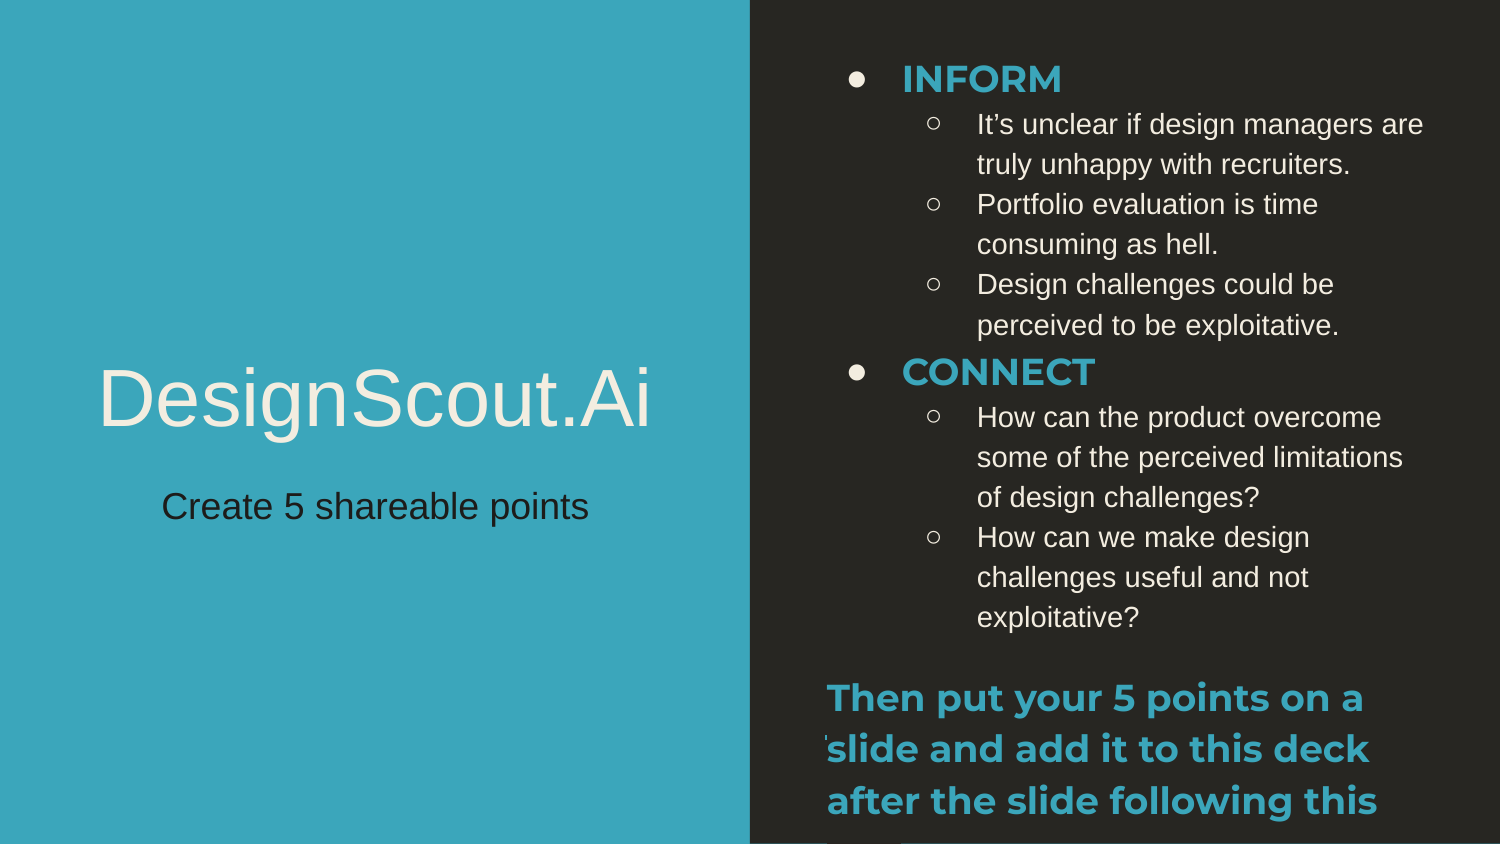

INFORM
It’s unclear if design managers are truly unhappy with recruiters.
Portfolio evaluation is time consuming as hell.
Design challenges could be perceived to be exploitative.
CONNECT
How can the product overcome some of the perceived limitations of design challenges?
How can we make design challenges useful and not exploitative?
Then put your 5 points on a slide and add it to this deck after the slide following this one
# DesignScout.Ai
Create 5 shareable points